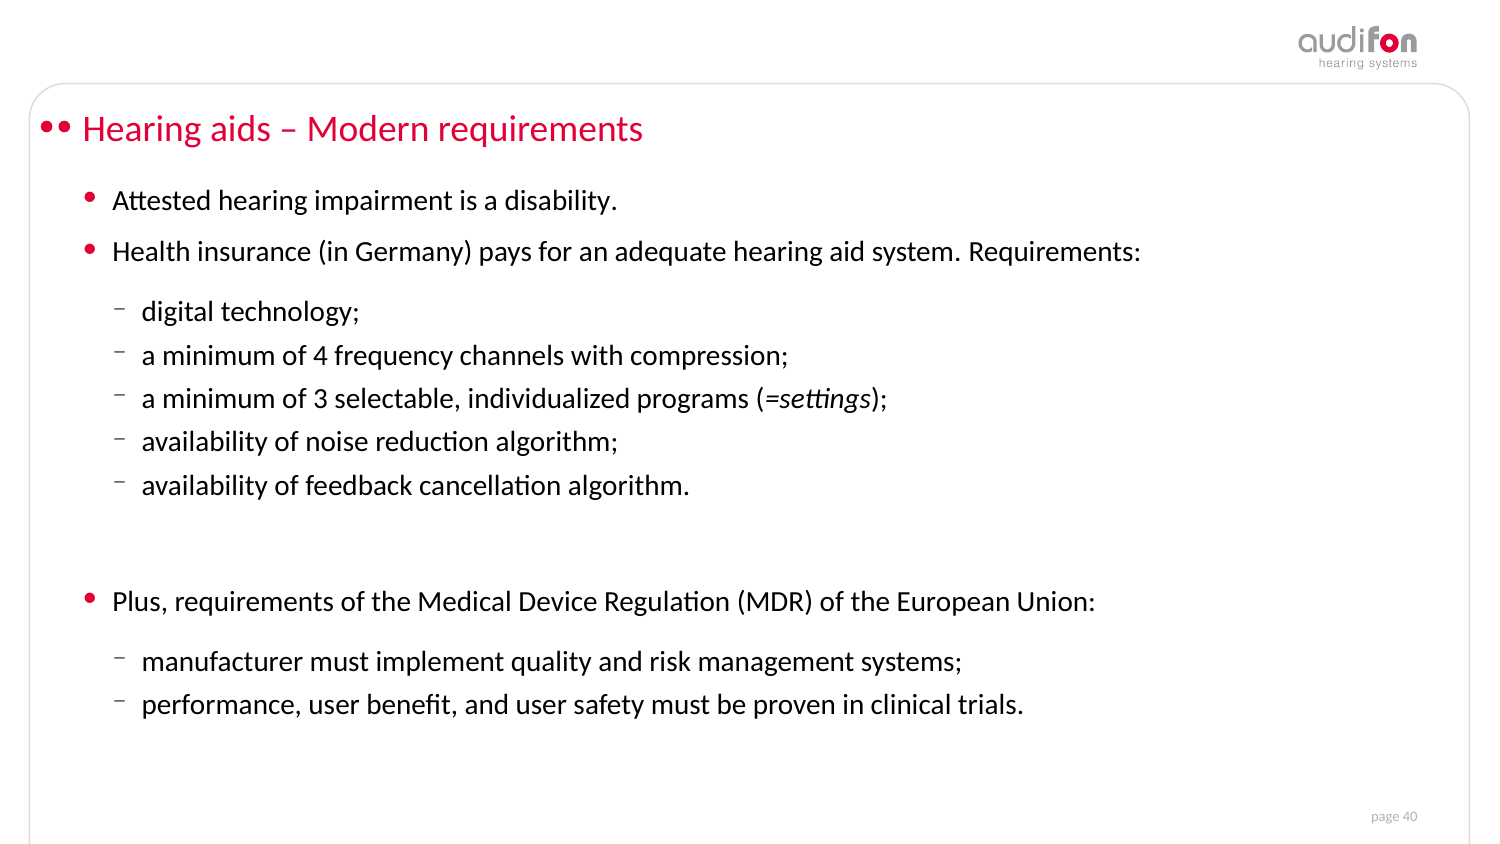

# Hearing aids – Modern requirements
Attested hearing impairment is a disability.
Health insurance (in Germany) pays for an adequate hearing aid system. Requirements:
digital technology;
a minimum of 4 frequency channels with compression;
a minimum of 3 selectable, individualized programs (=settings);
availability of noise reduction algorithm;
availability of feedback cancellation algorithm.

Plus, requirements of the Medical Device Regulation (MDR) of the European Union:
manufacturer must implement quality and risk management systems;
performance, user benefit, and user safety must be proven in clinical trials.

page 40